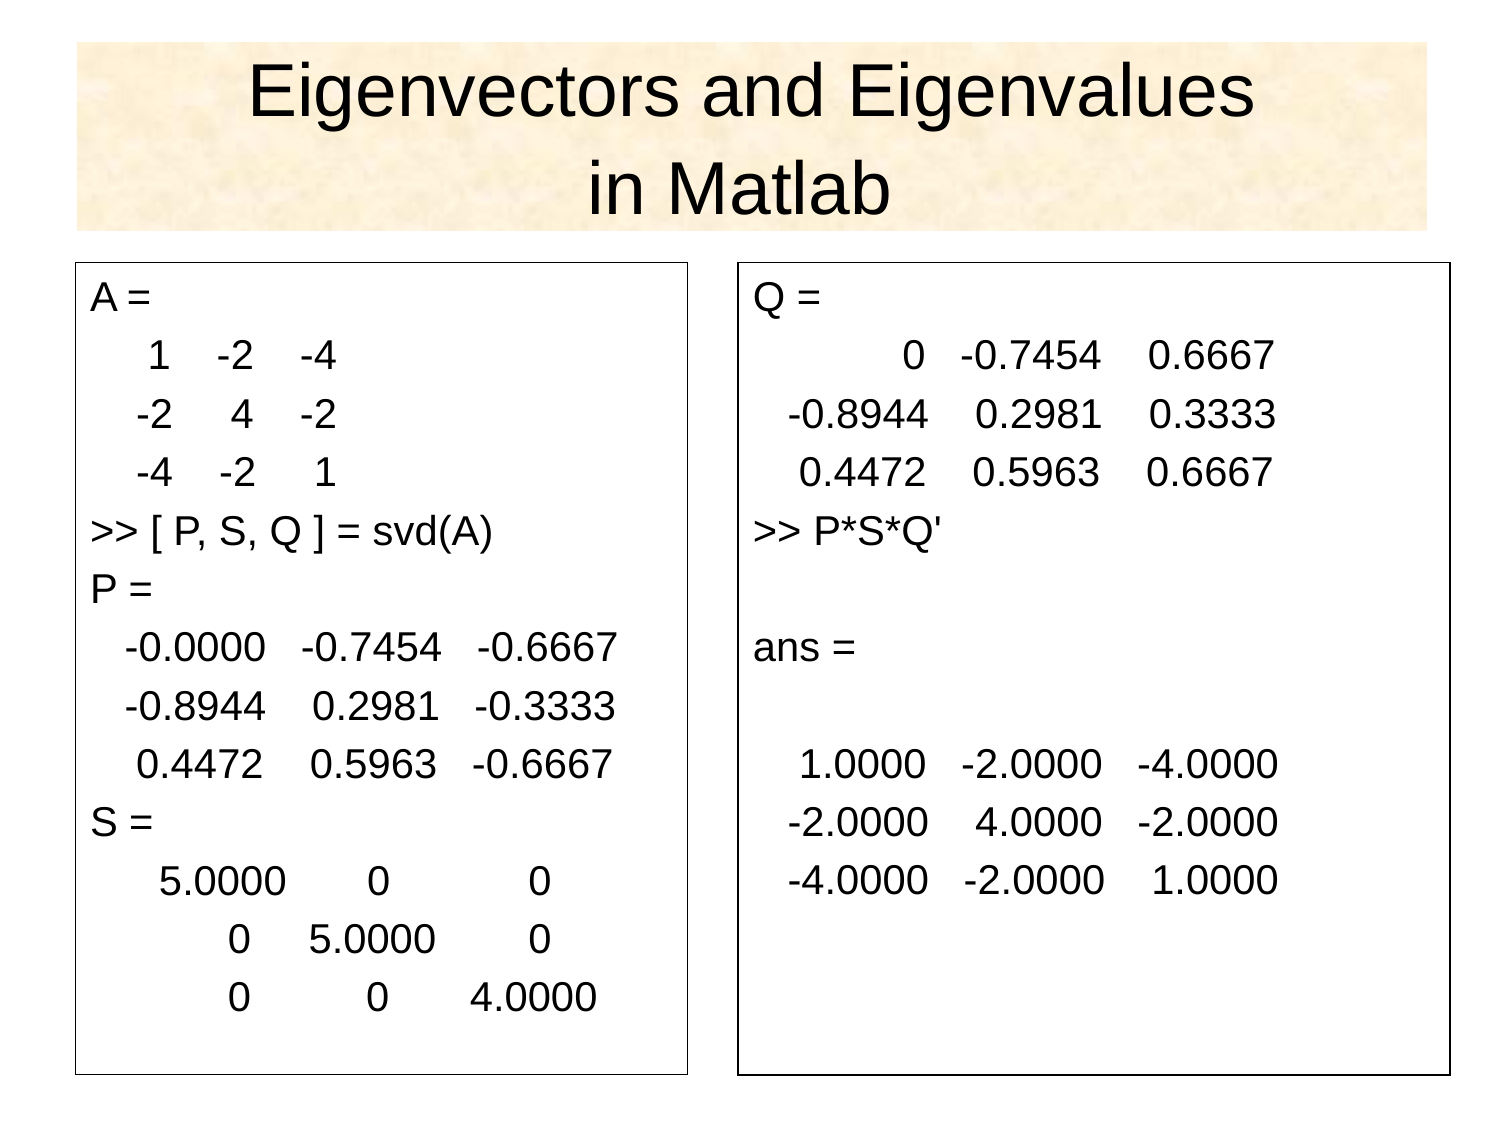

# Eigenvectors and Eigenvalues in Matlab
A =
     1    -2    -4
    -2     4    -2
    -4    -2     1
>> [ P, S, Q ] = svd(A)
P =
   -0.0000   -0.7454   -0.6667
   -0.8944    0.2981   -0.3333
    0.4472    0.5963   -0.6667
S =
      5.0000       0            0
            0     5.0000        0
            0          0       4.0000
Q =
             0   -0.7454    0.6667
   -0.8944    0.2981    0.3333
    0.4472    0.5963    0.6667
>> P*S*Q'

ans =

    1.0000   -2.0000   -4.0000
   -2.0000    4.0000   -2.0000
   -4.0000   -2.0000    1.0000